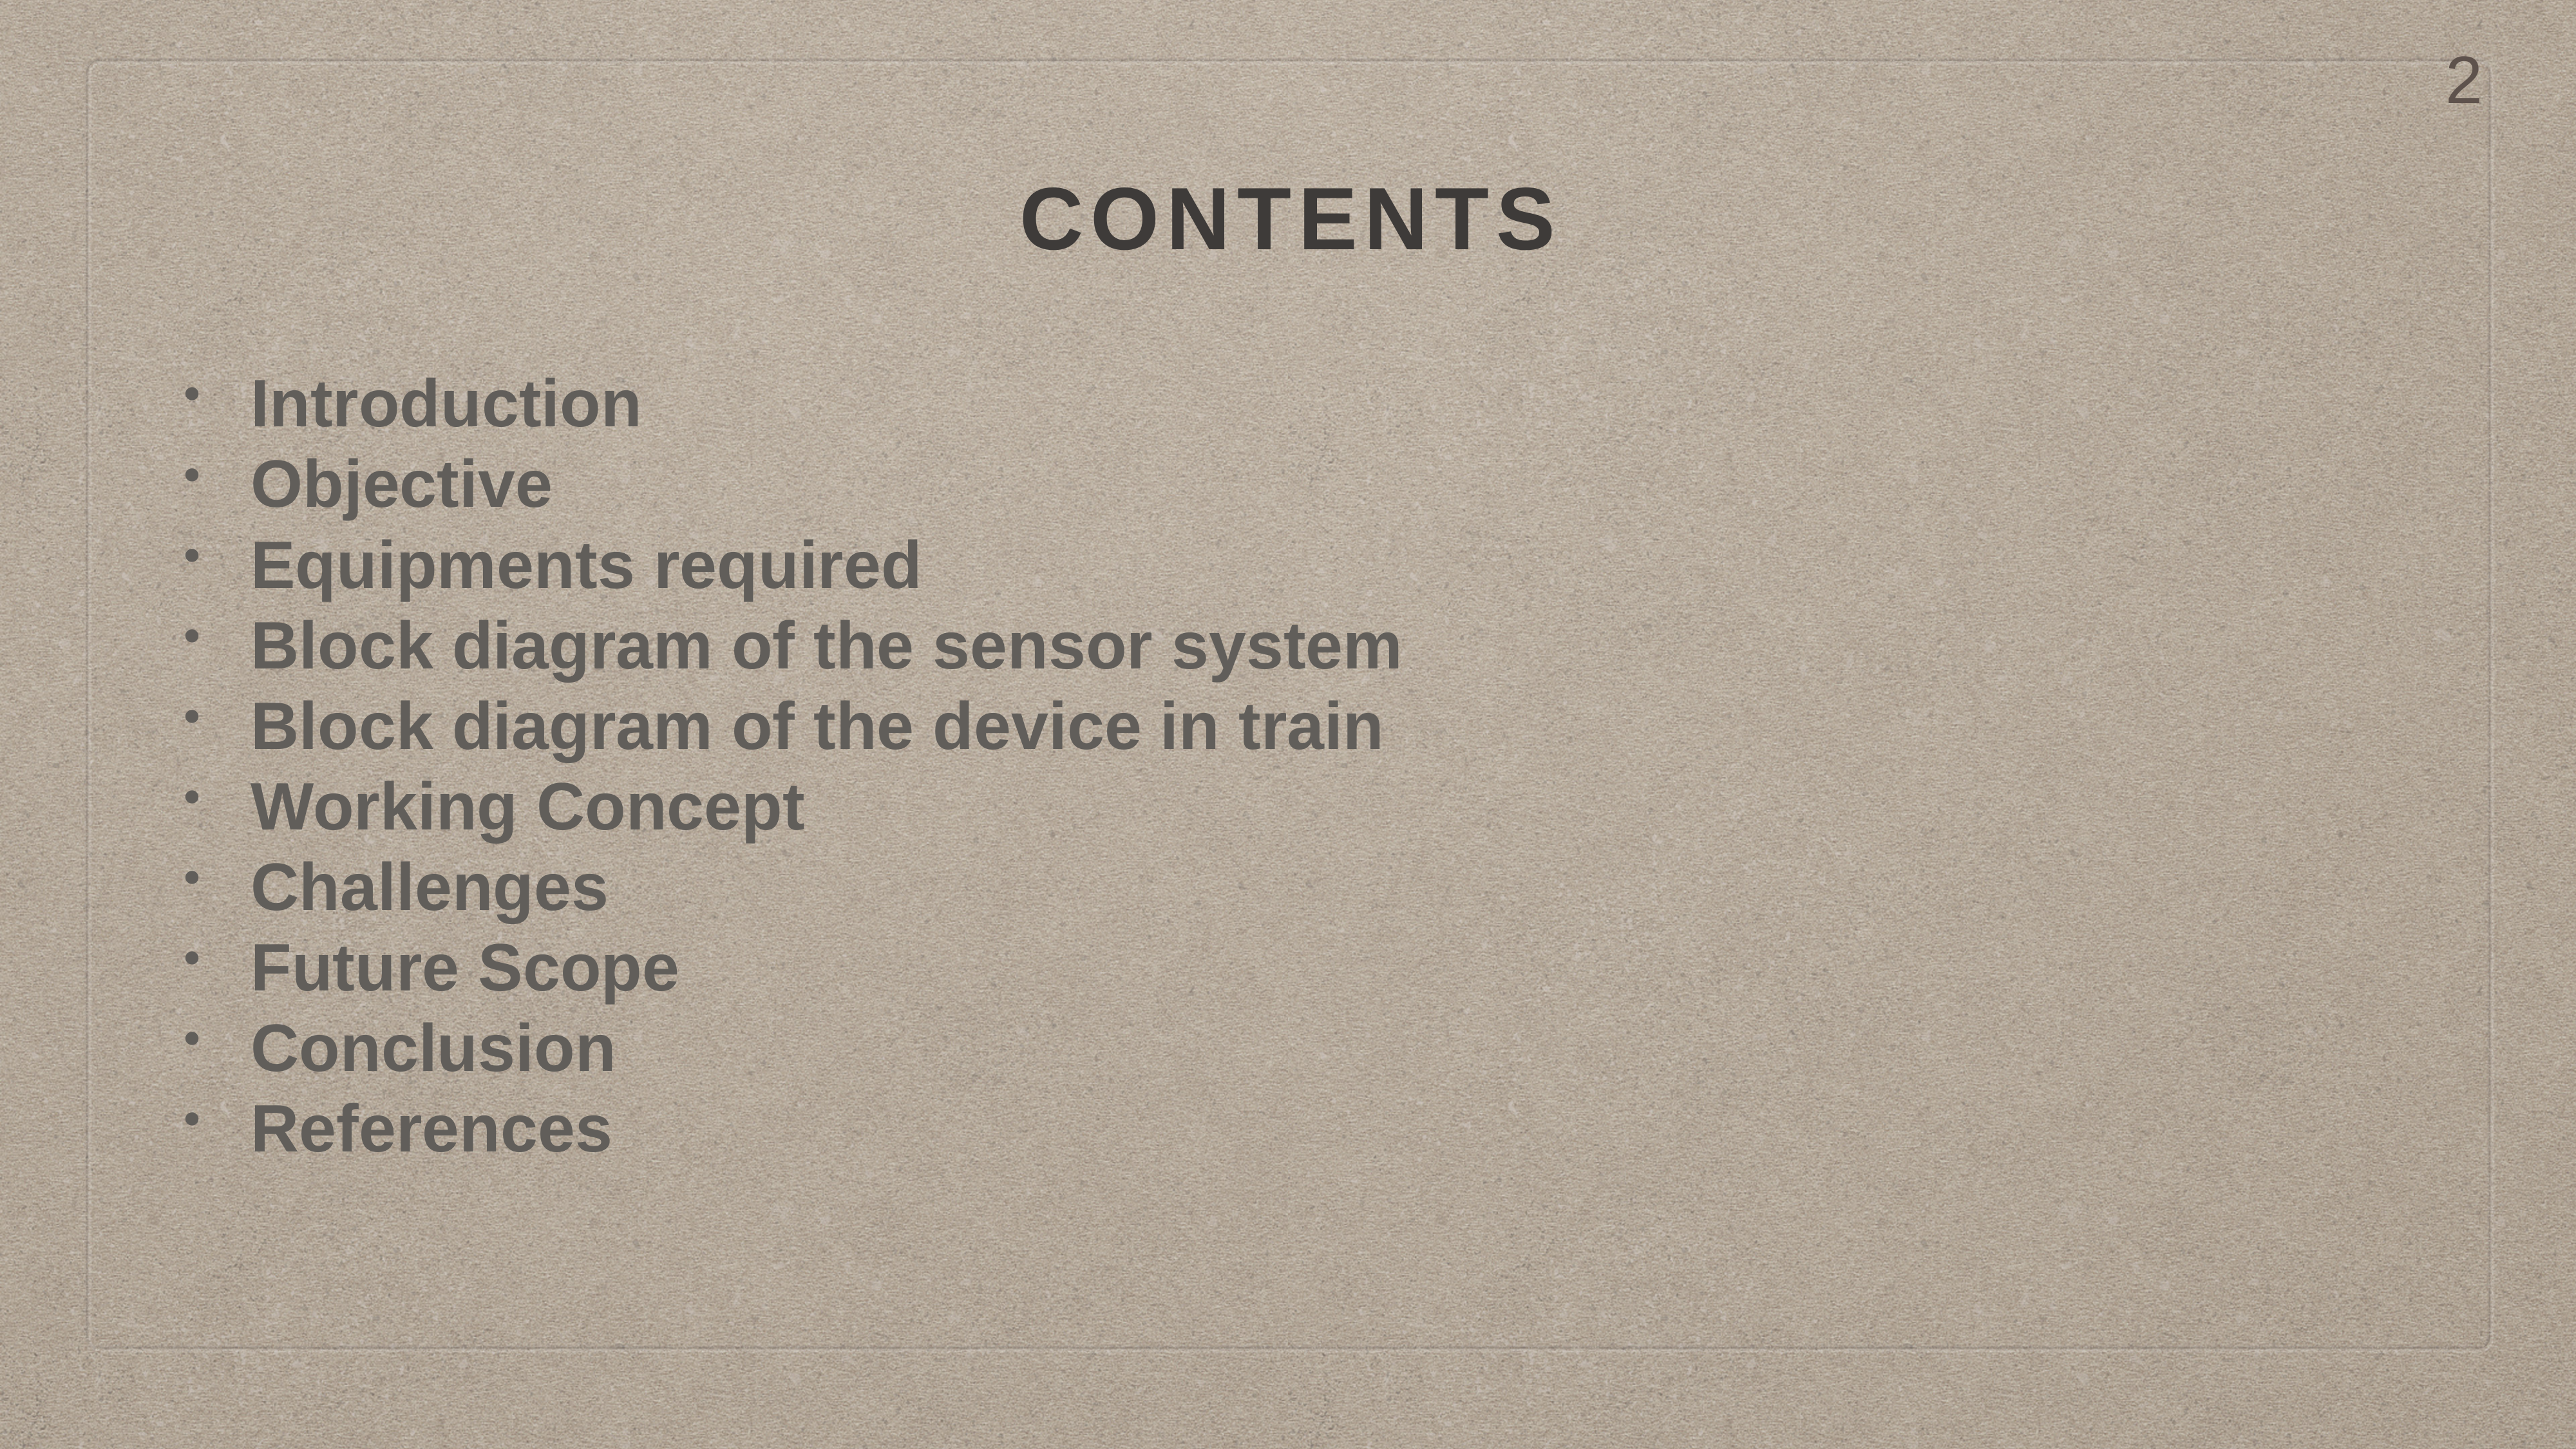

2
# Contents
Introduction
Objective
Equipments required
Block diagram of the sensor system
Block diagram of the device in train
Working Concept
Challenges
Future Scope
Conclusion
References